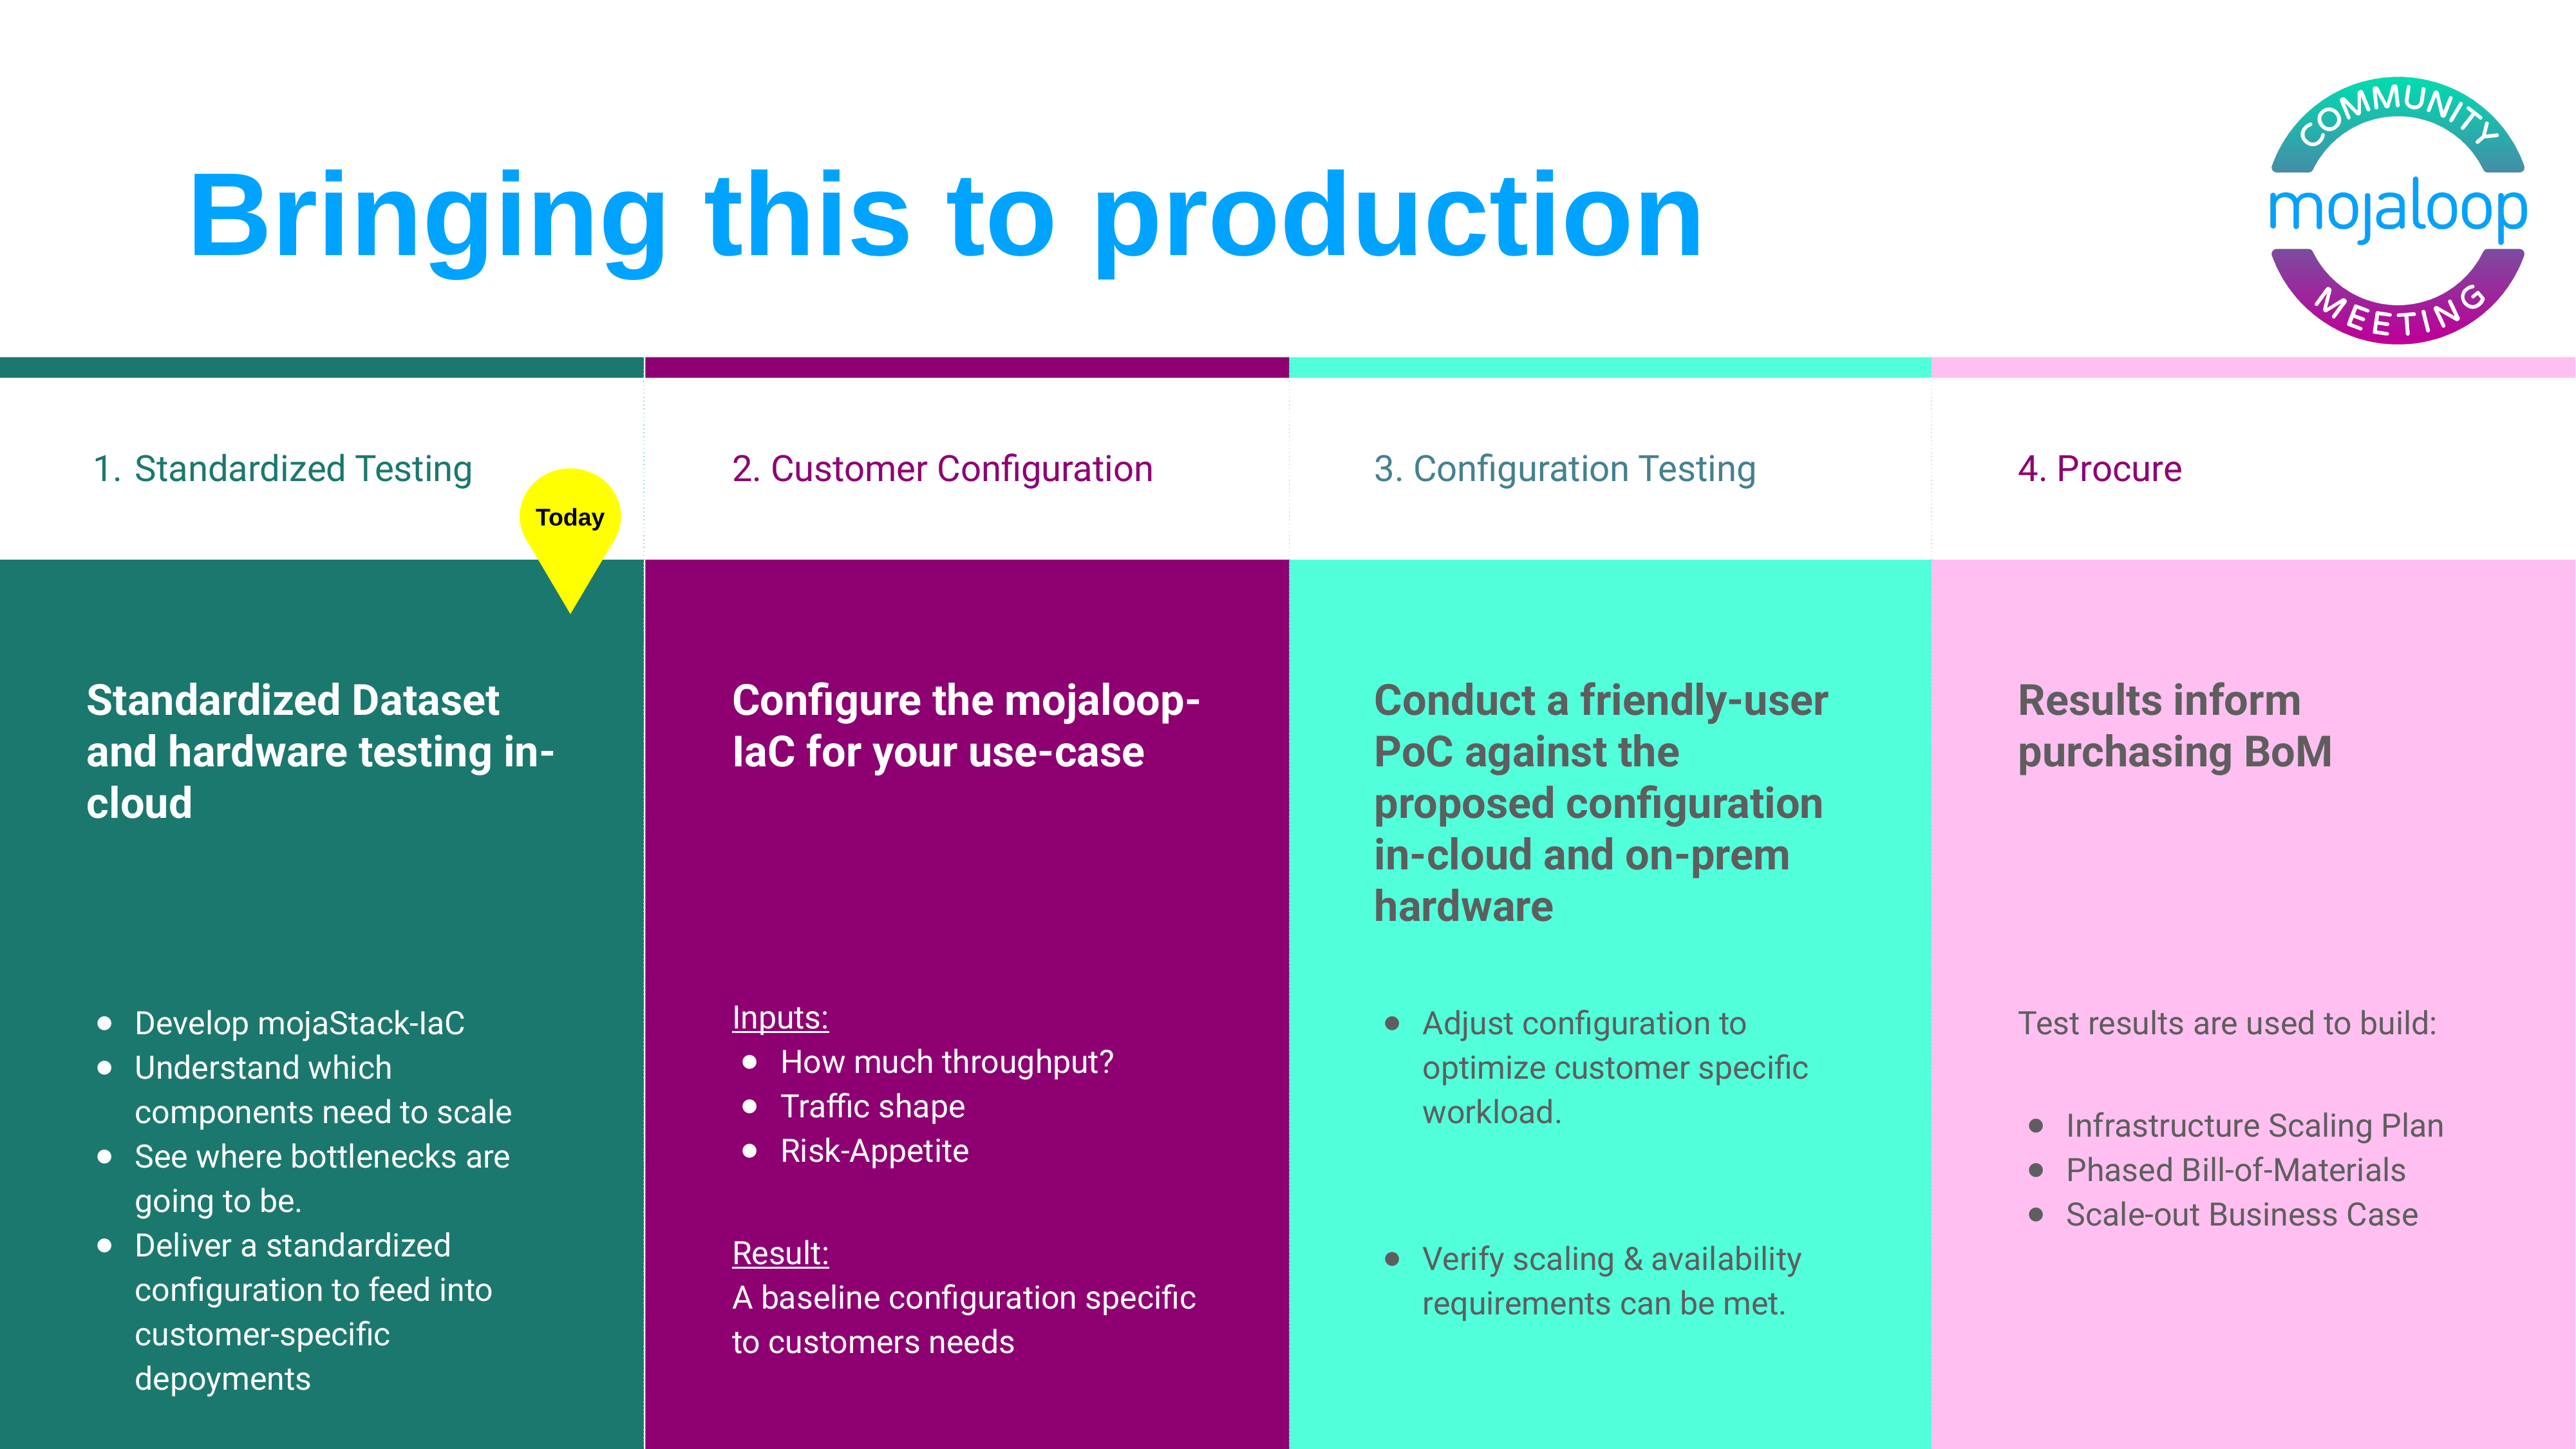

# Bringing this to production

2. Customer Configuration
Configure the mojaloop-IaC for your use-case
Inputs:
How much throughput?
Traffic shape
Risk-Appetite
Result:
A baseline configuration specific to customers needs

Standardized Testing
Standardized Dataset and hardware testing in-cloud

Develop mojaStack-IaC
Understand which components need to scale
See where bottlenecks are going to be.
Deliver a standardized configuration to feed into customer-specific depoyments

3. Configuration Testing
Conduct a friendly-user PoC against the proposed configuration in-cloud and on-prem hardware
Adjust configuration to optimize customer specific workload.

Verify scaling & availability requirements can be met.

4. Procure
Results inform purchasing BoM
Test results are used to build:
Infrastructure Scaling Plan
Phased Bill-of-Materials
Scale-out Business Case

Today

22